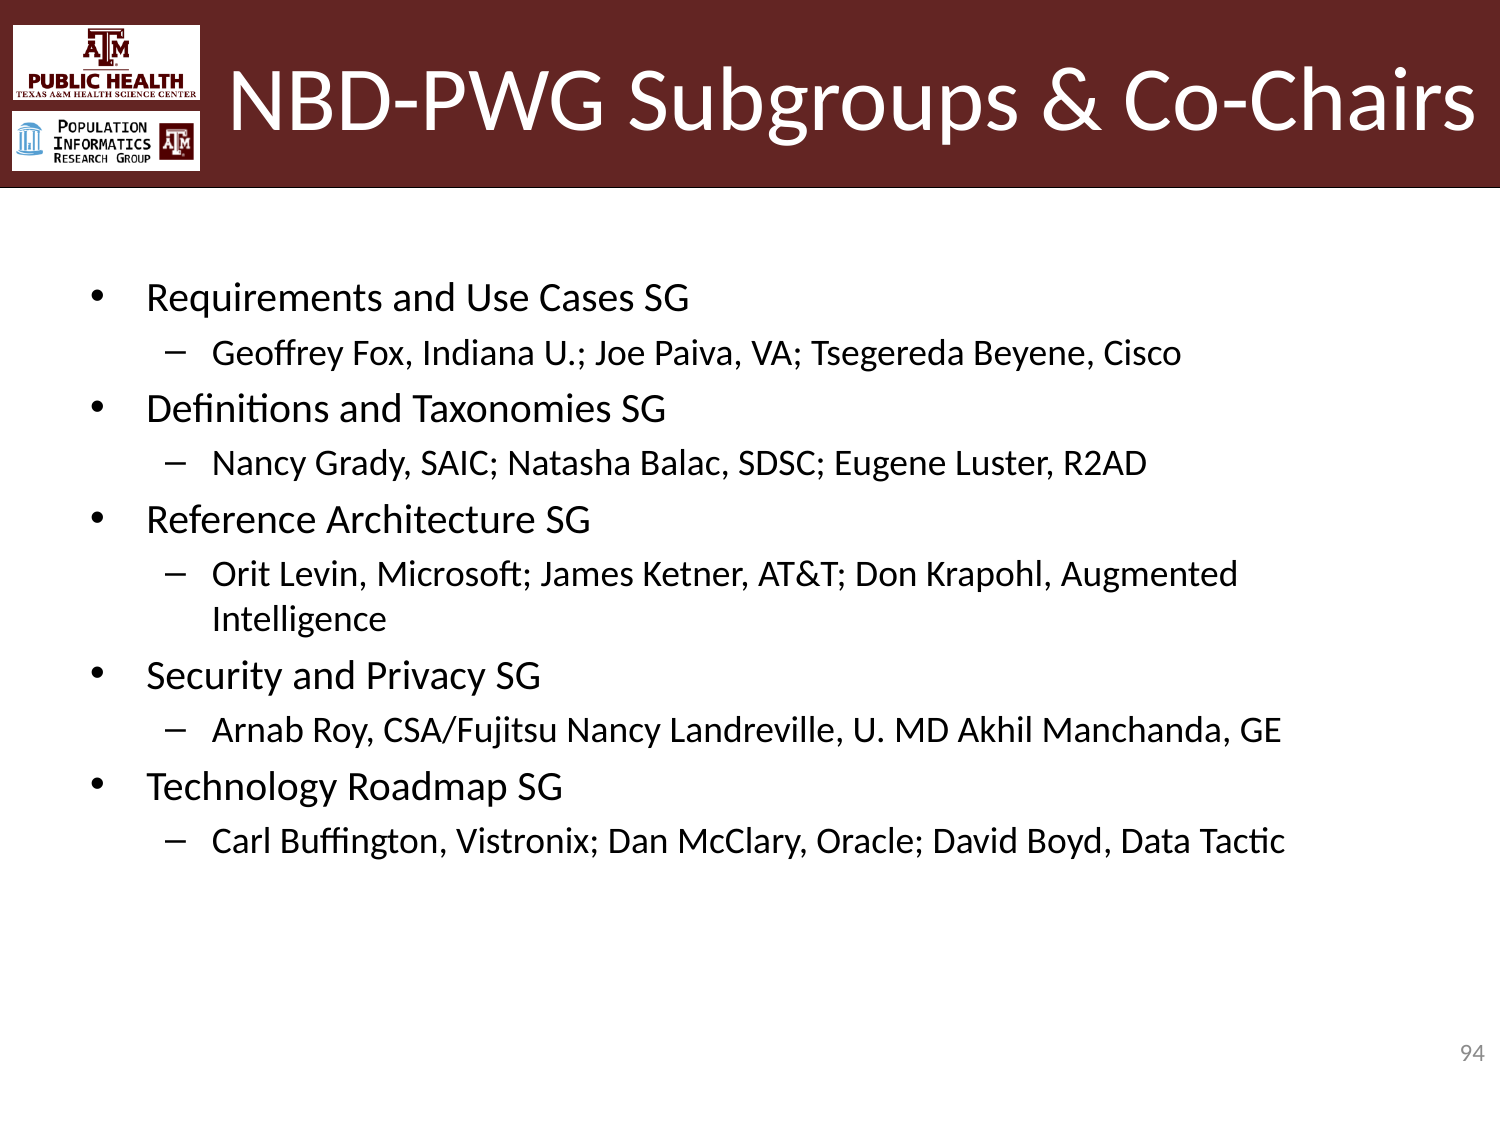

# NBD-PWG Subgroups & Co-Chairs
Requirements and Use Cases SG
Geoffrey Fox, Indiana U.; Joe Paiva, VA; Tsegereda Beyene, Cisco
Definitions and Taxonomies SG
Nancy Grady, SAIC; Natasha Balac, SDSC; Eugene Luster, R2AD
Reference Architecture SG
Orit Levin, Microsoft; James Ketner, AT&T; Don Krapohl, Augmented Intelligence
Security and Privacy SG
Arnab Roy, CSA/Fujitsu Nancy Landreville, U. MD Akhil Manchanda, GE
Technology Roadmap SG
Carl Buffington, Vistronix; Dan McClary, Oracle; David Boyd, Data Tactic
94